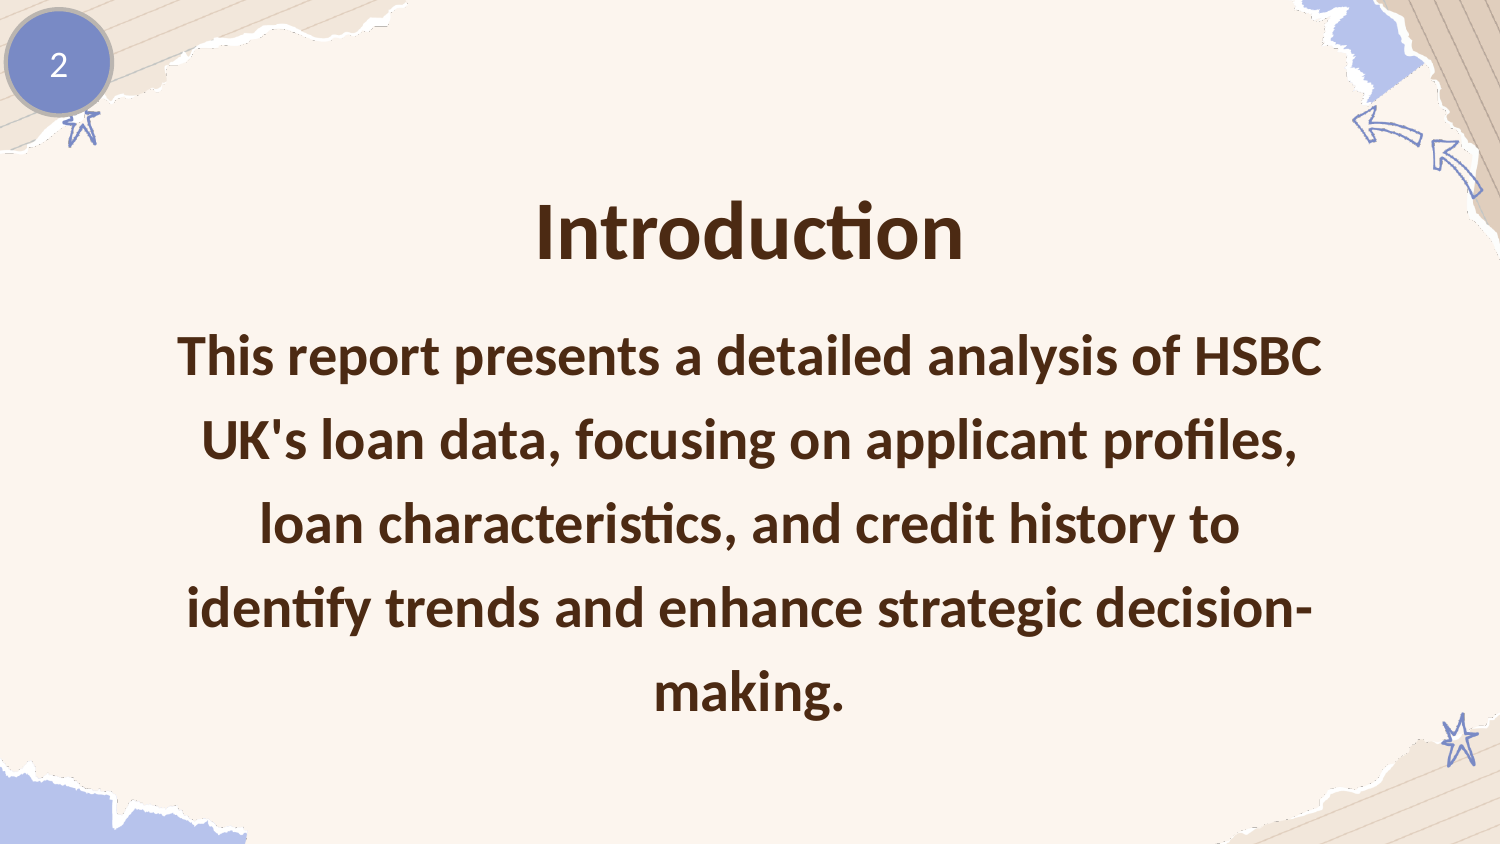

2
Introduction
This report presents a detailed analysis of HSBC UK's loan data, focusing on applicant profiles, loan characteristics, and credit history to identify trends and enhance strategic decision-making.